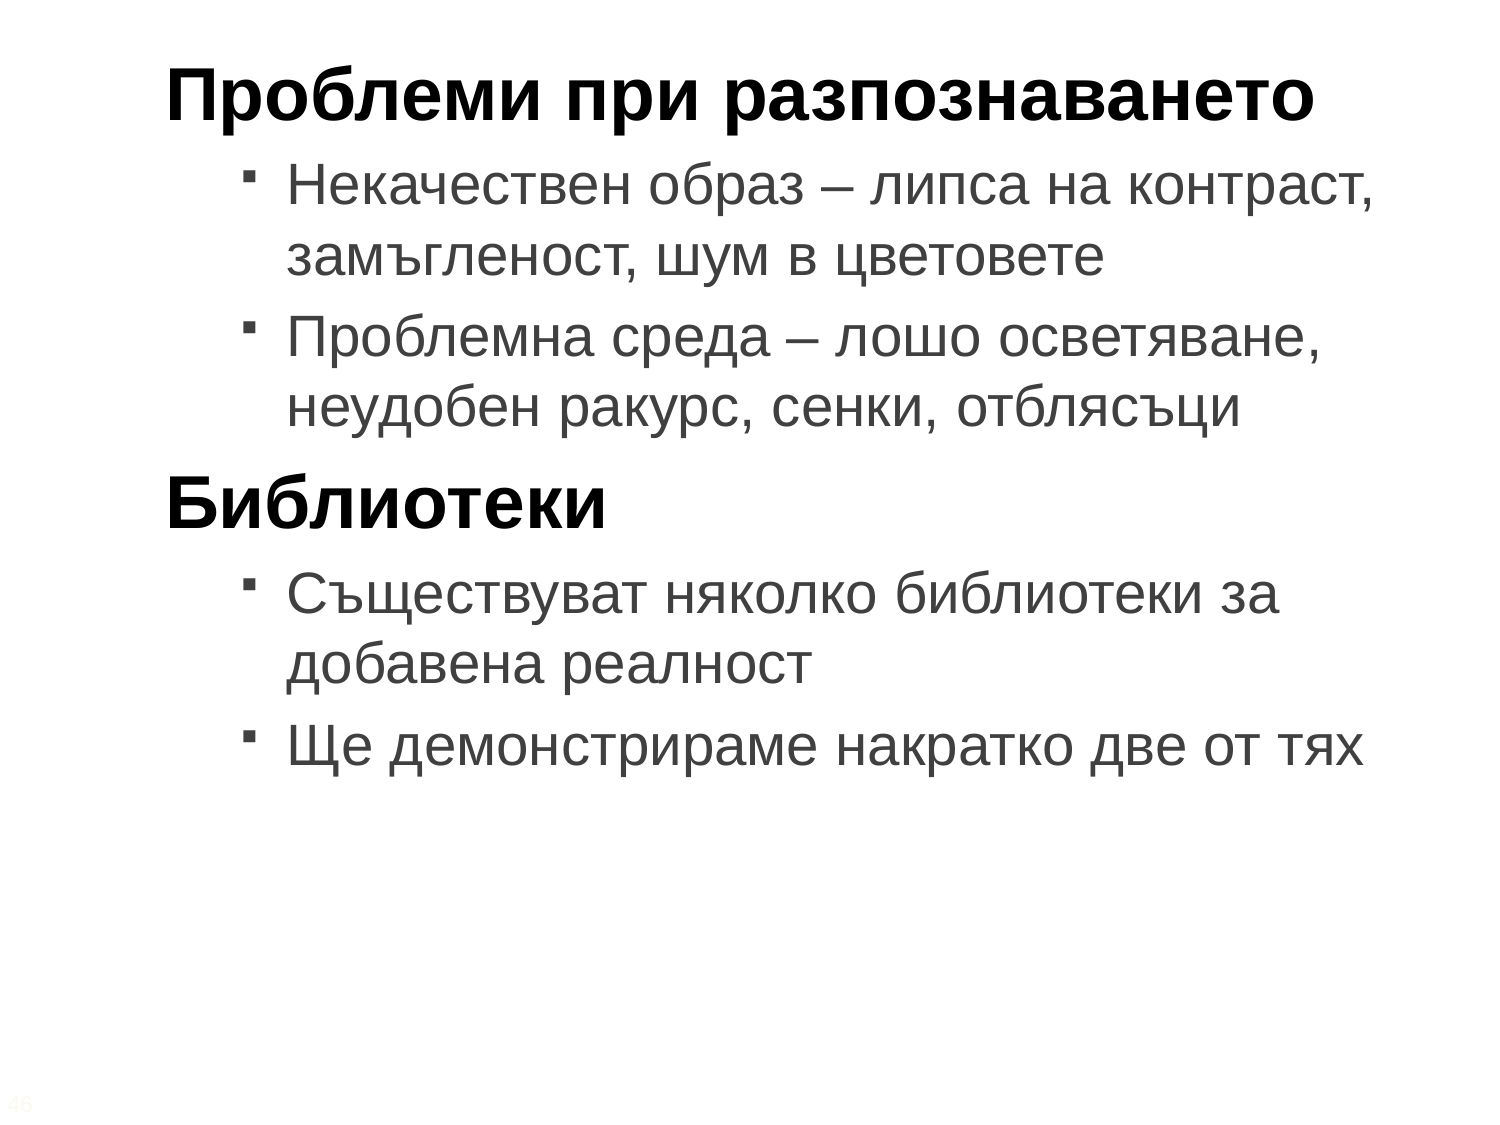

Проблеми при разпознаването
Некачествен образ – липса на контраст, замъгленост, шум в цветовете
Проблемна среда – лошо осветяване, неудобен ракурс, сенки, отблясъци
Библиотеки
Съществуват няколко библиотеки за добавена реалност
Ще демонстрираме накратко две от тях